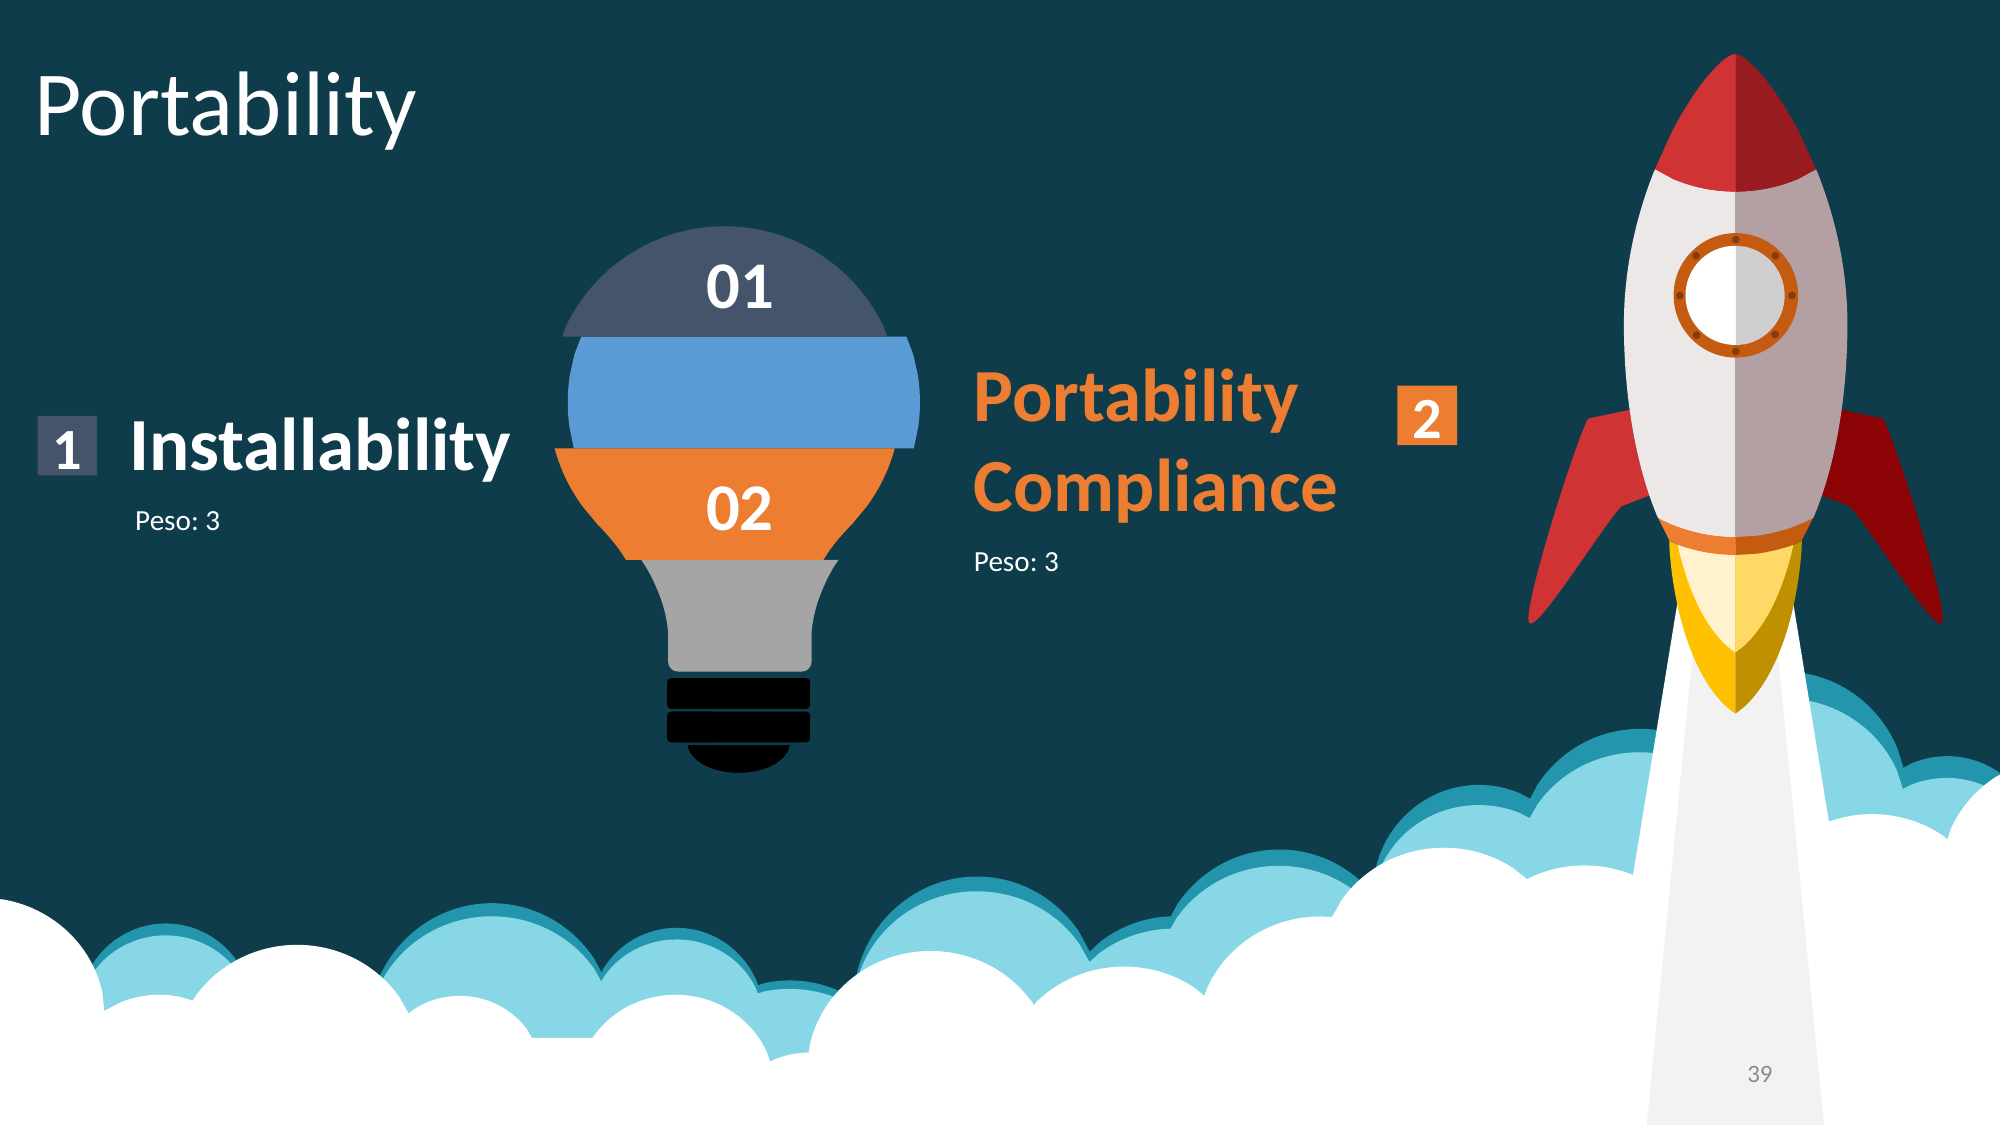

# Portability

01
Installability
   Peso: 3

Portability Compliance
Peso: 3
2
1

02

39